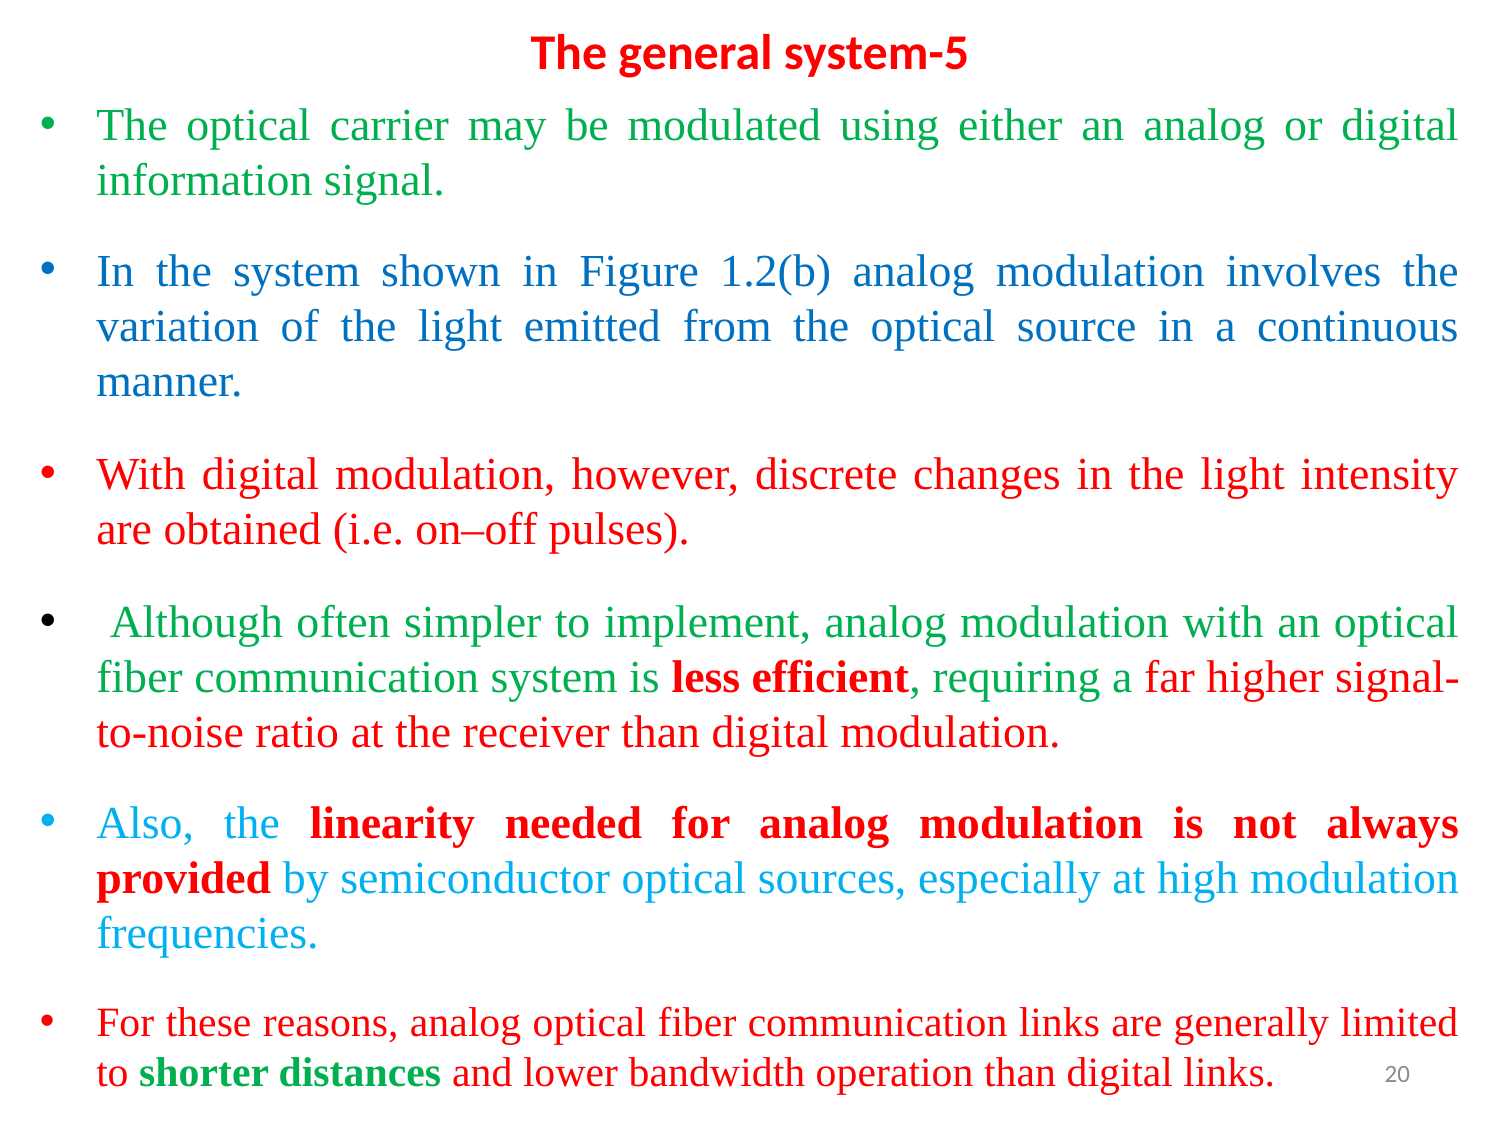

# The general system-5
The optical carrier may be modulated using either an analog or digital information signal.

In the system shown in Figure 1.2(b) analog modulation involves the variation of the light emitted from the optical source in a continuous manner.

With digital modulation, however, discrete changes in the light intensity are obtained (i.e. on–off pulses).

 Although often simpler to implement, analog modulation with an optical fiber communication system is less efficient, requiring a far higher signal-to-noise ratio at the receiver than digital modulation.

Also, the linearity needed for analog modulation is not always provided by semiconductor optical sources, especially at high modulation frequencies.

For these reasons, analog optical fiber communication links are generally limited to shorter distances and lower bandwidth operation than digital links.
20